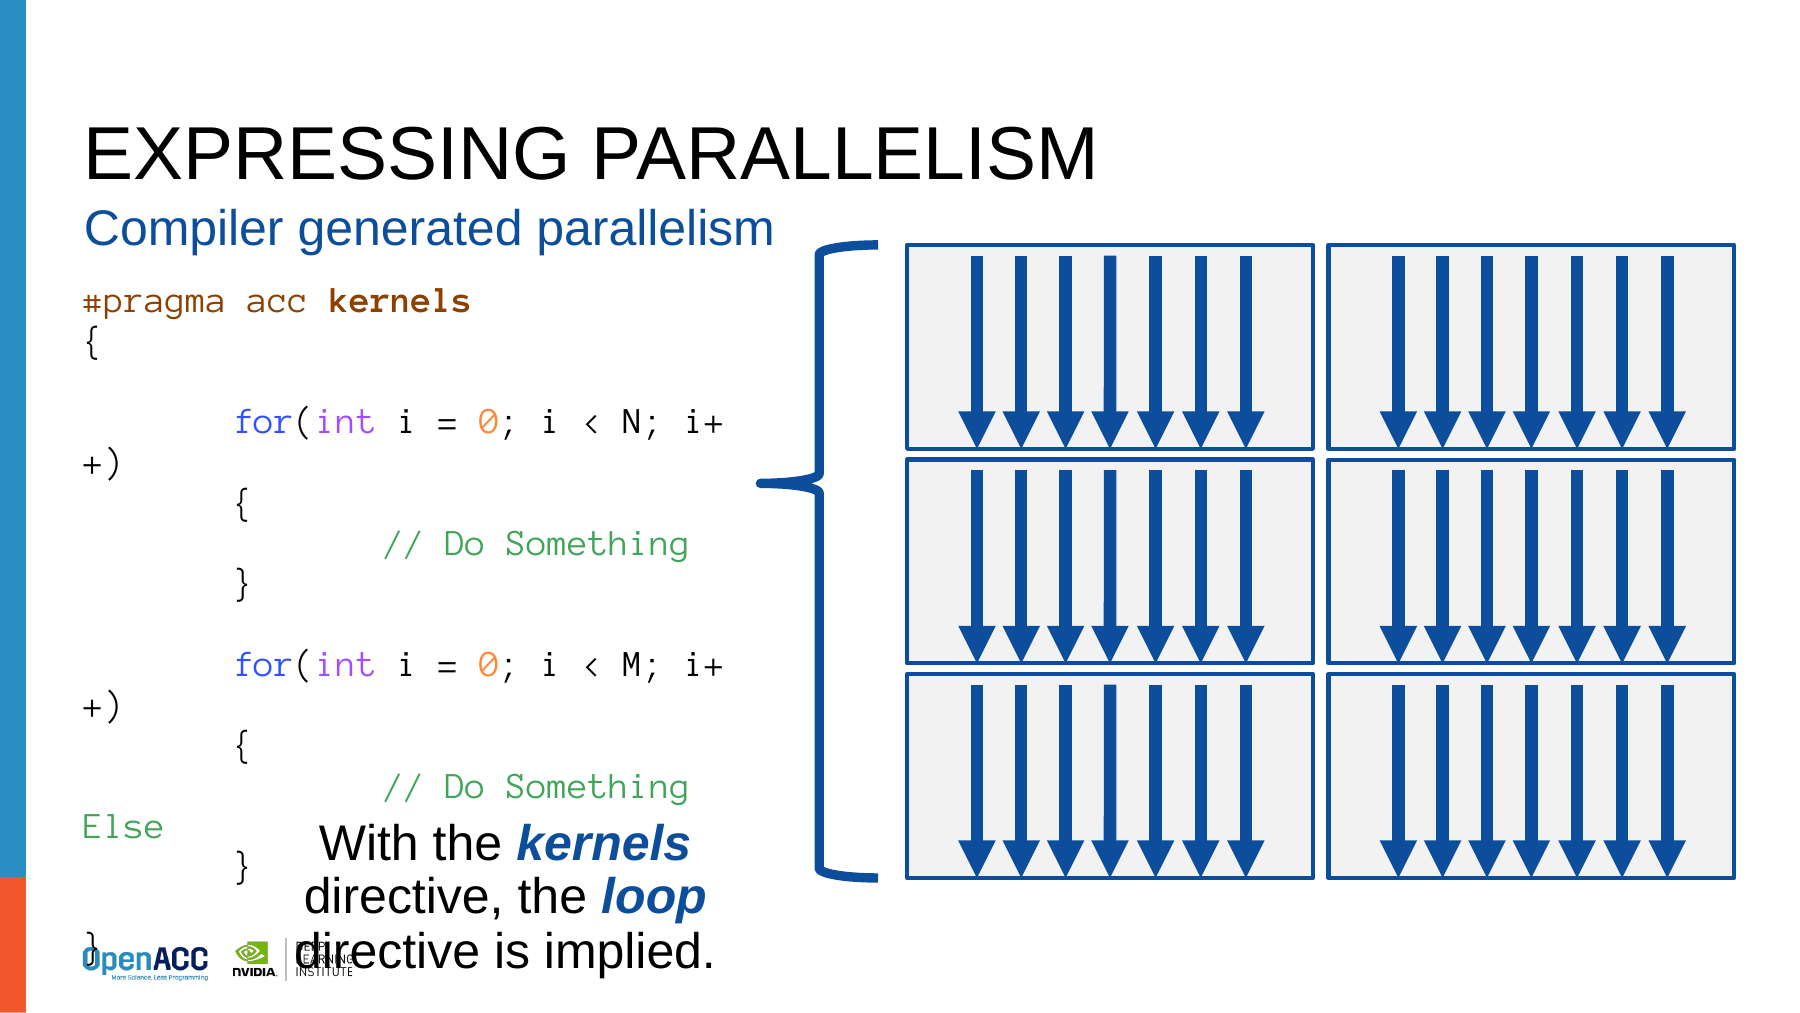

# EXPRESSING PARALLELISM
Compiler generated parallelism

#pragma acc kernels
{

	for(int i = 0; i < N; i++)
	{
		// Do Something
	}

	for(int i = 0; i < M; i++)
	{
		// Do Something Else
	}

}

With the kernels directive, the loop directive is implied.